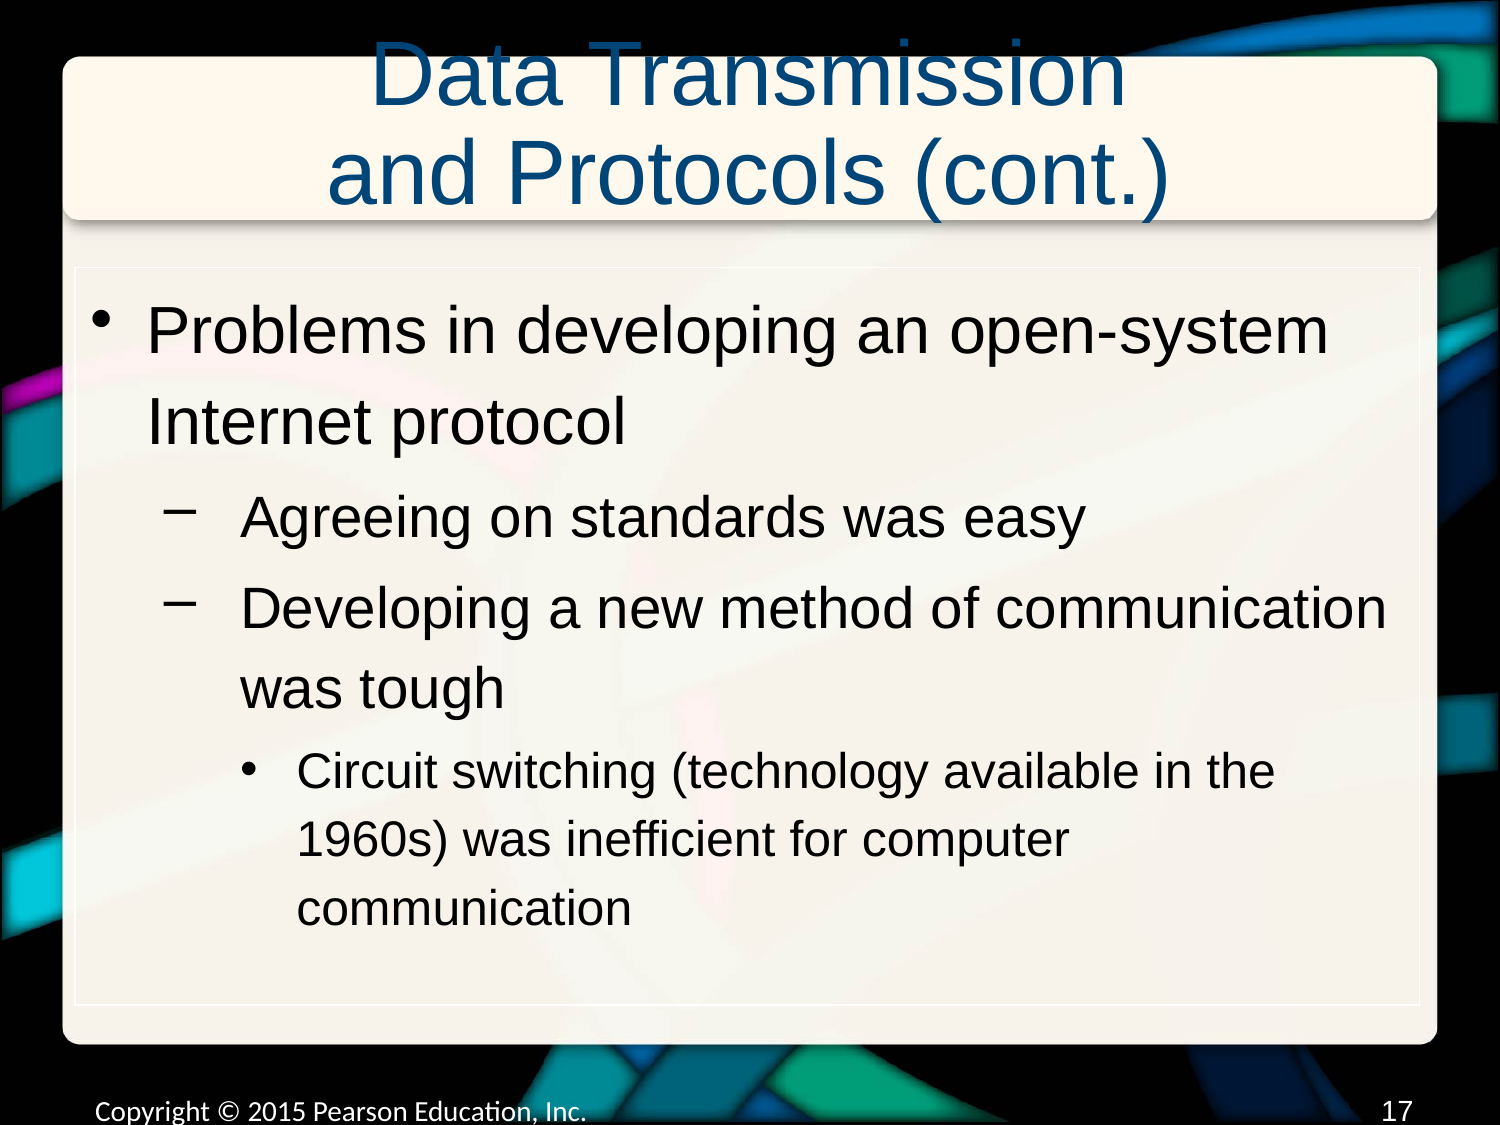

# Data Transmission and Protocols (cont.)
Problems in developing an open-system Internet protocol
Agreeing on standards was easy
Developing a new method of communication was tough
Circuit switching (technology available in the 1960s) was inefficient for computer communication
Copyright © 2015 Pearson Education, Inc.
17